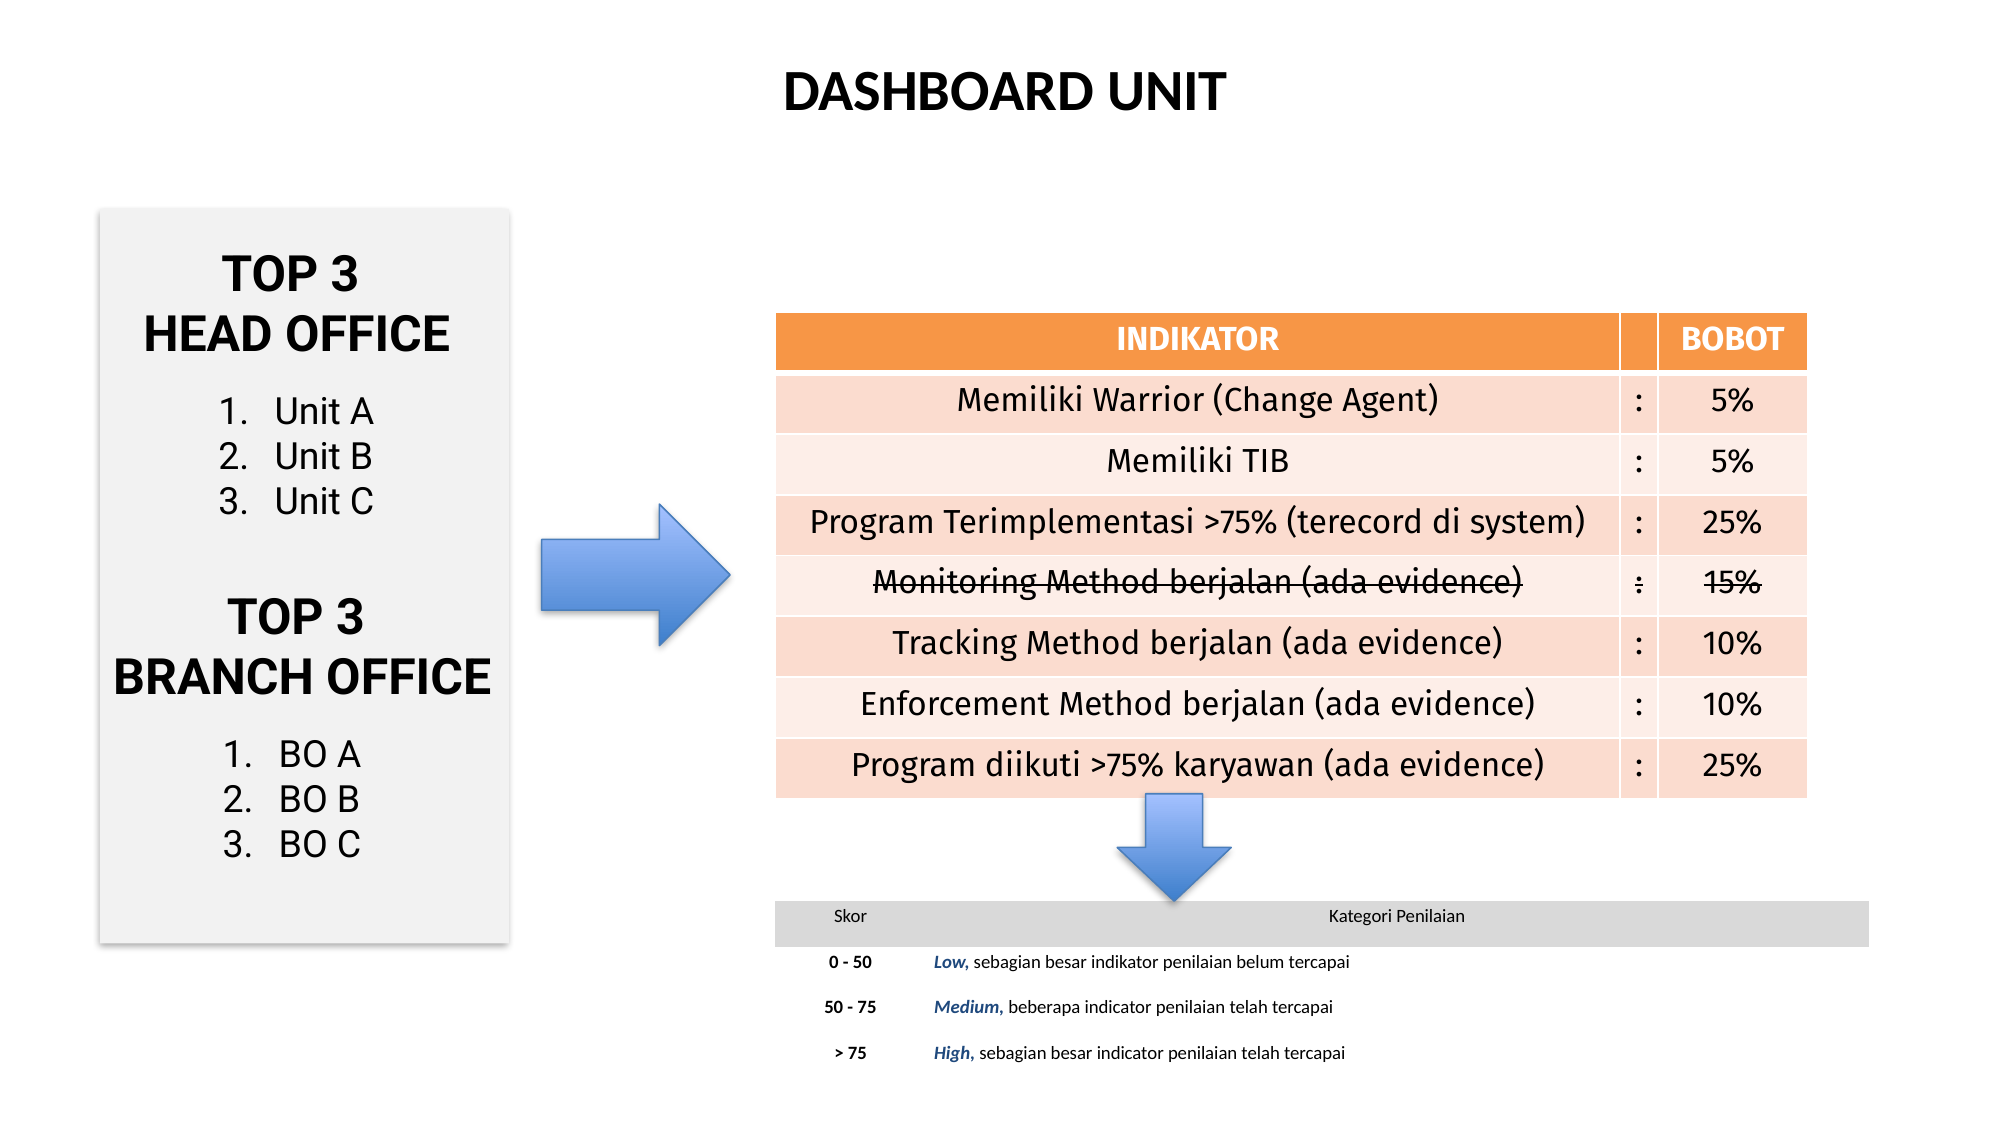

DASHBOARD UNIT

TOP 3
HEAD OFFICE
| INDIKATOR |  | BOBOT |
| --- | --- | --- |
| Memiliki Warrior (Change Agent) | : | 5% |
| Memiliki TIB | : | 5% |
| Program Terimplementasi >75% (terecord di system) | : | 25% |
| Monitoring Method berjalan (ada evidence) | : | 15% |
| Tracking Method berjalan (ada evidence) | : | 10% |
| Enforcement Method berjalan (ada evidence) | : | 10% |
| Program diikuti >75% karyawan (ada evidence) | : | 25% |
Unit A
Unit B
Unit C

TOP 3
BRANCH OFFICE
BO A
BO B
BO C

| Skor | Kategori Penilaian |
| --- | --- |
| 0 - 50 | Low, sebagian besar indikator penilaian belum tercapai |
| 50 - 75 | Medium, beberapa indicator penilaian telah tercapai |
| > 75 | High, sebagian besar indicator penilaian telah tercapai |